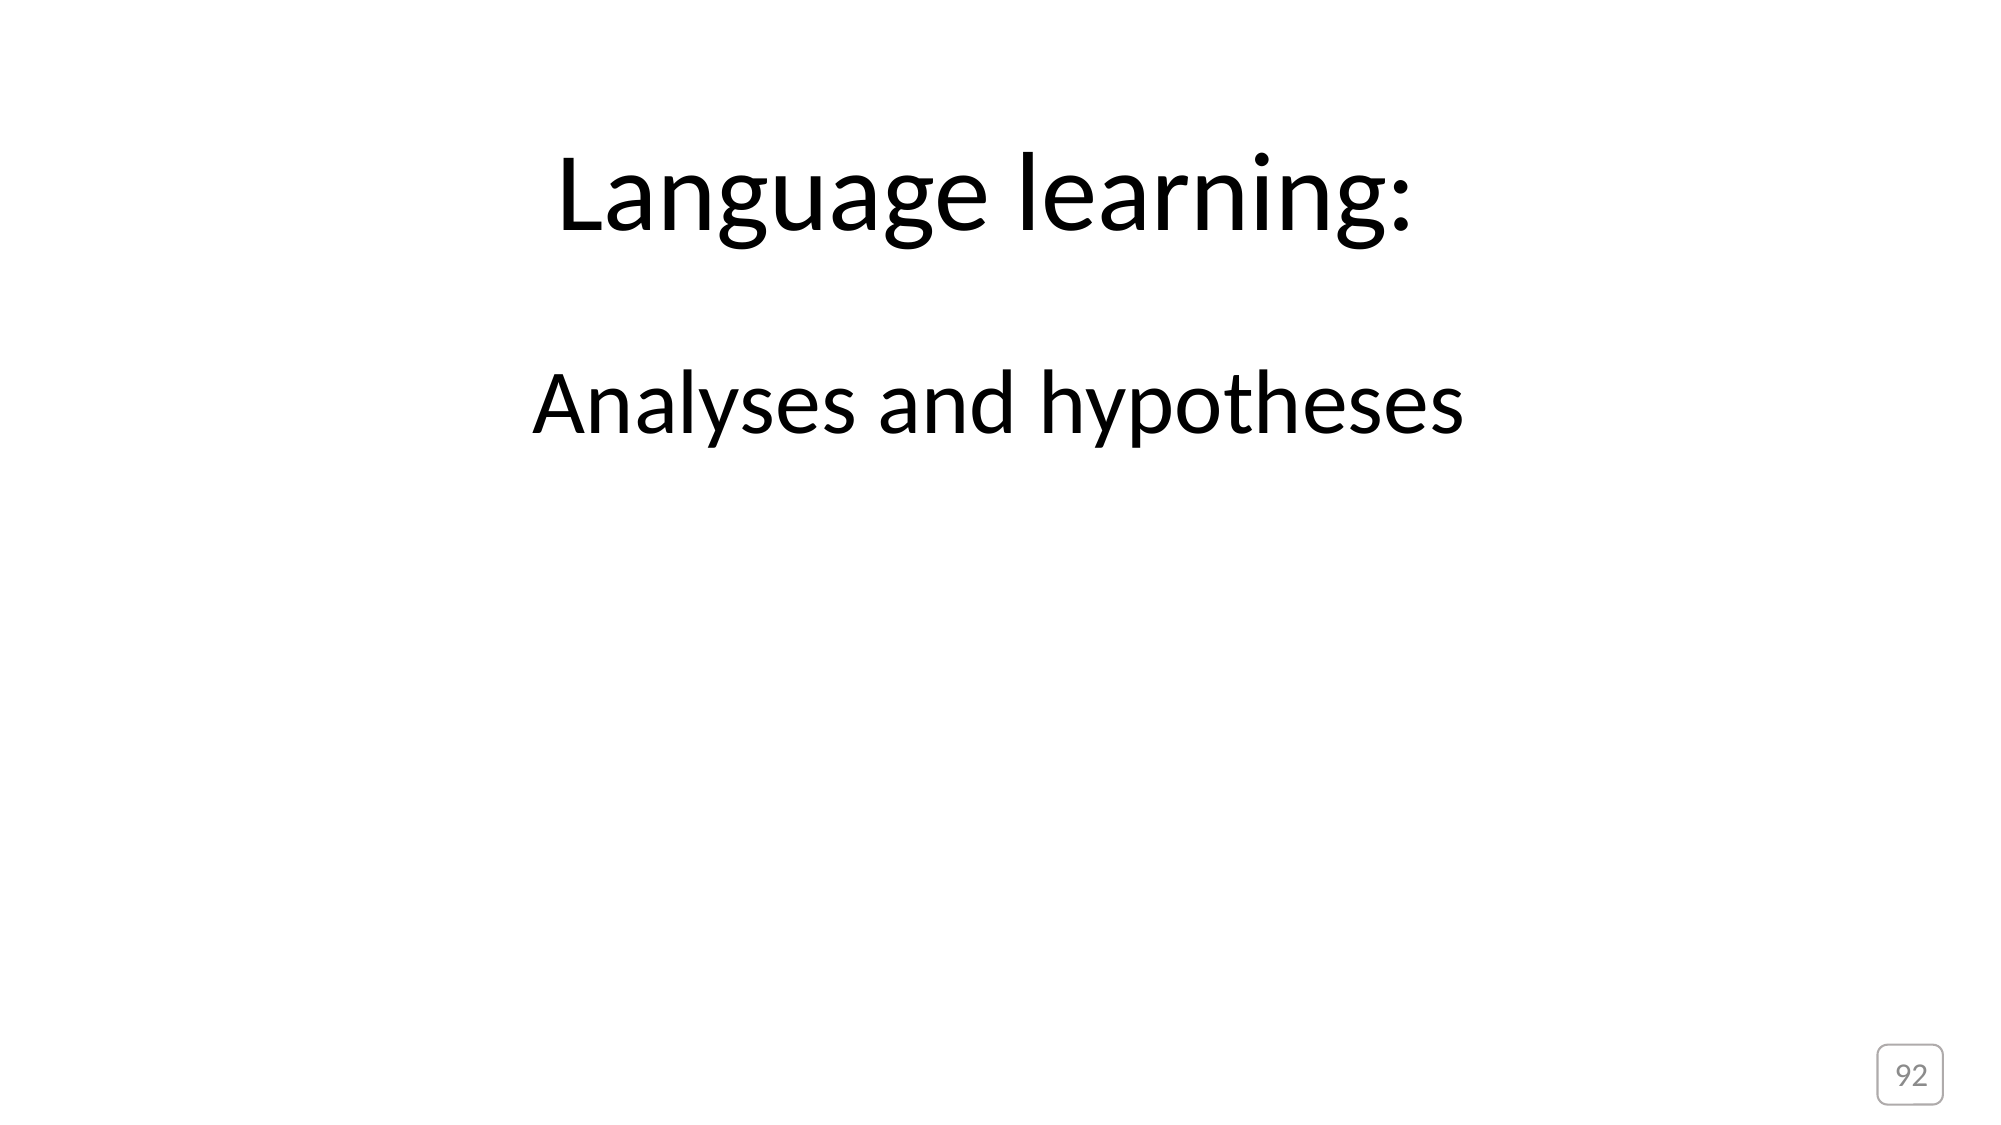

# Language learning: Analyses and hypotheses

92